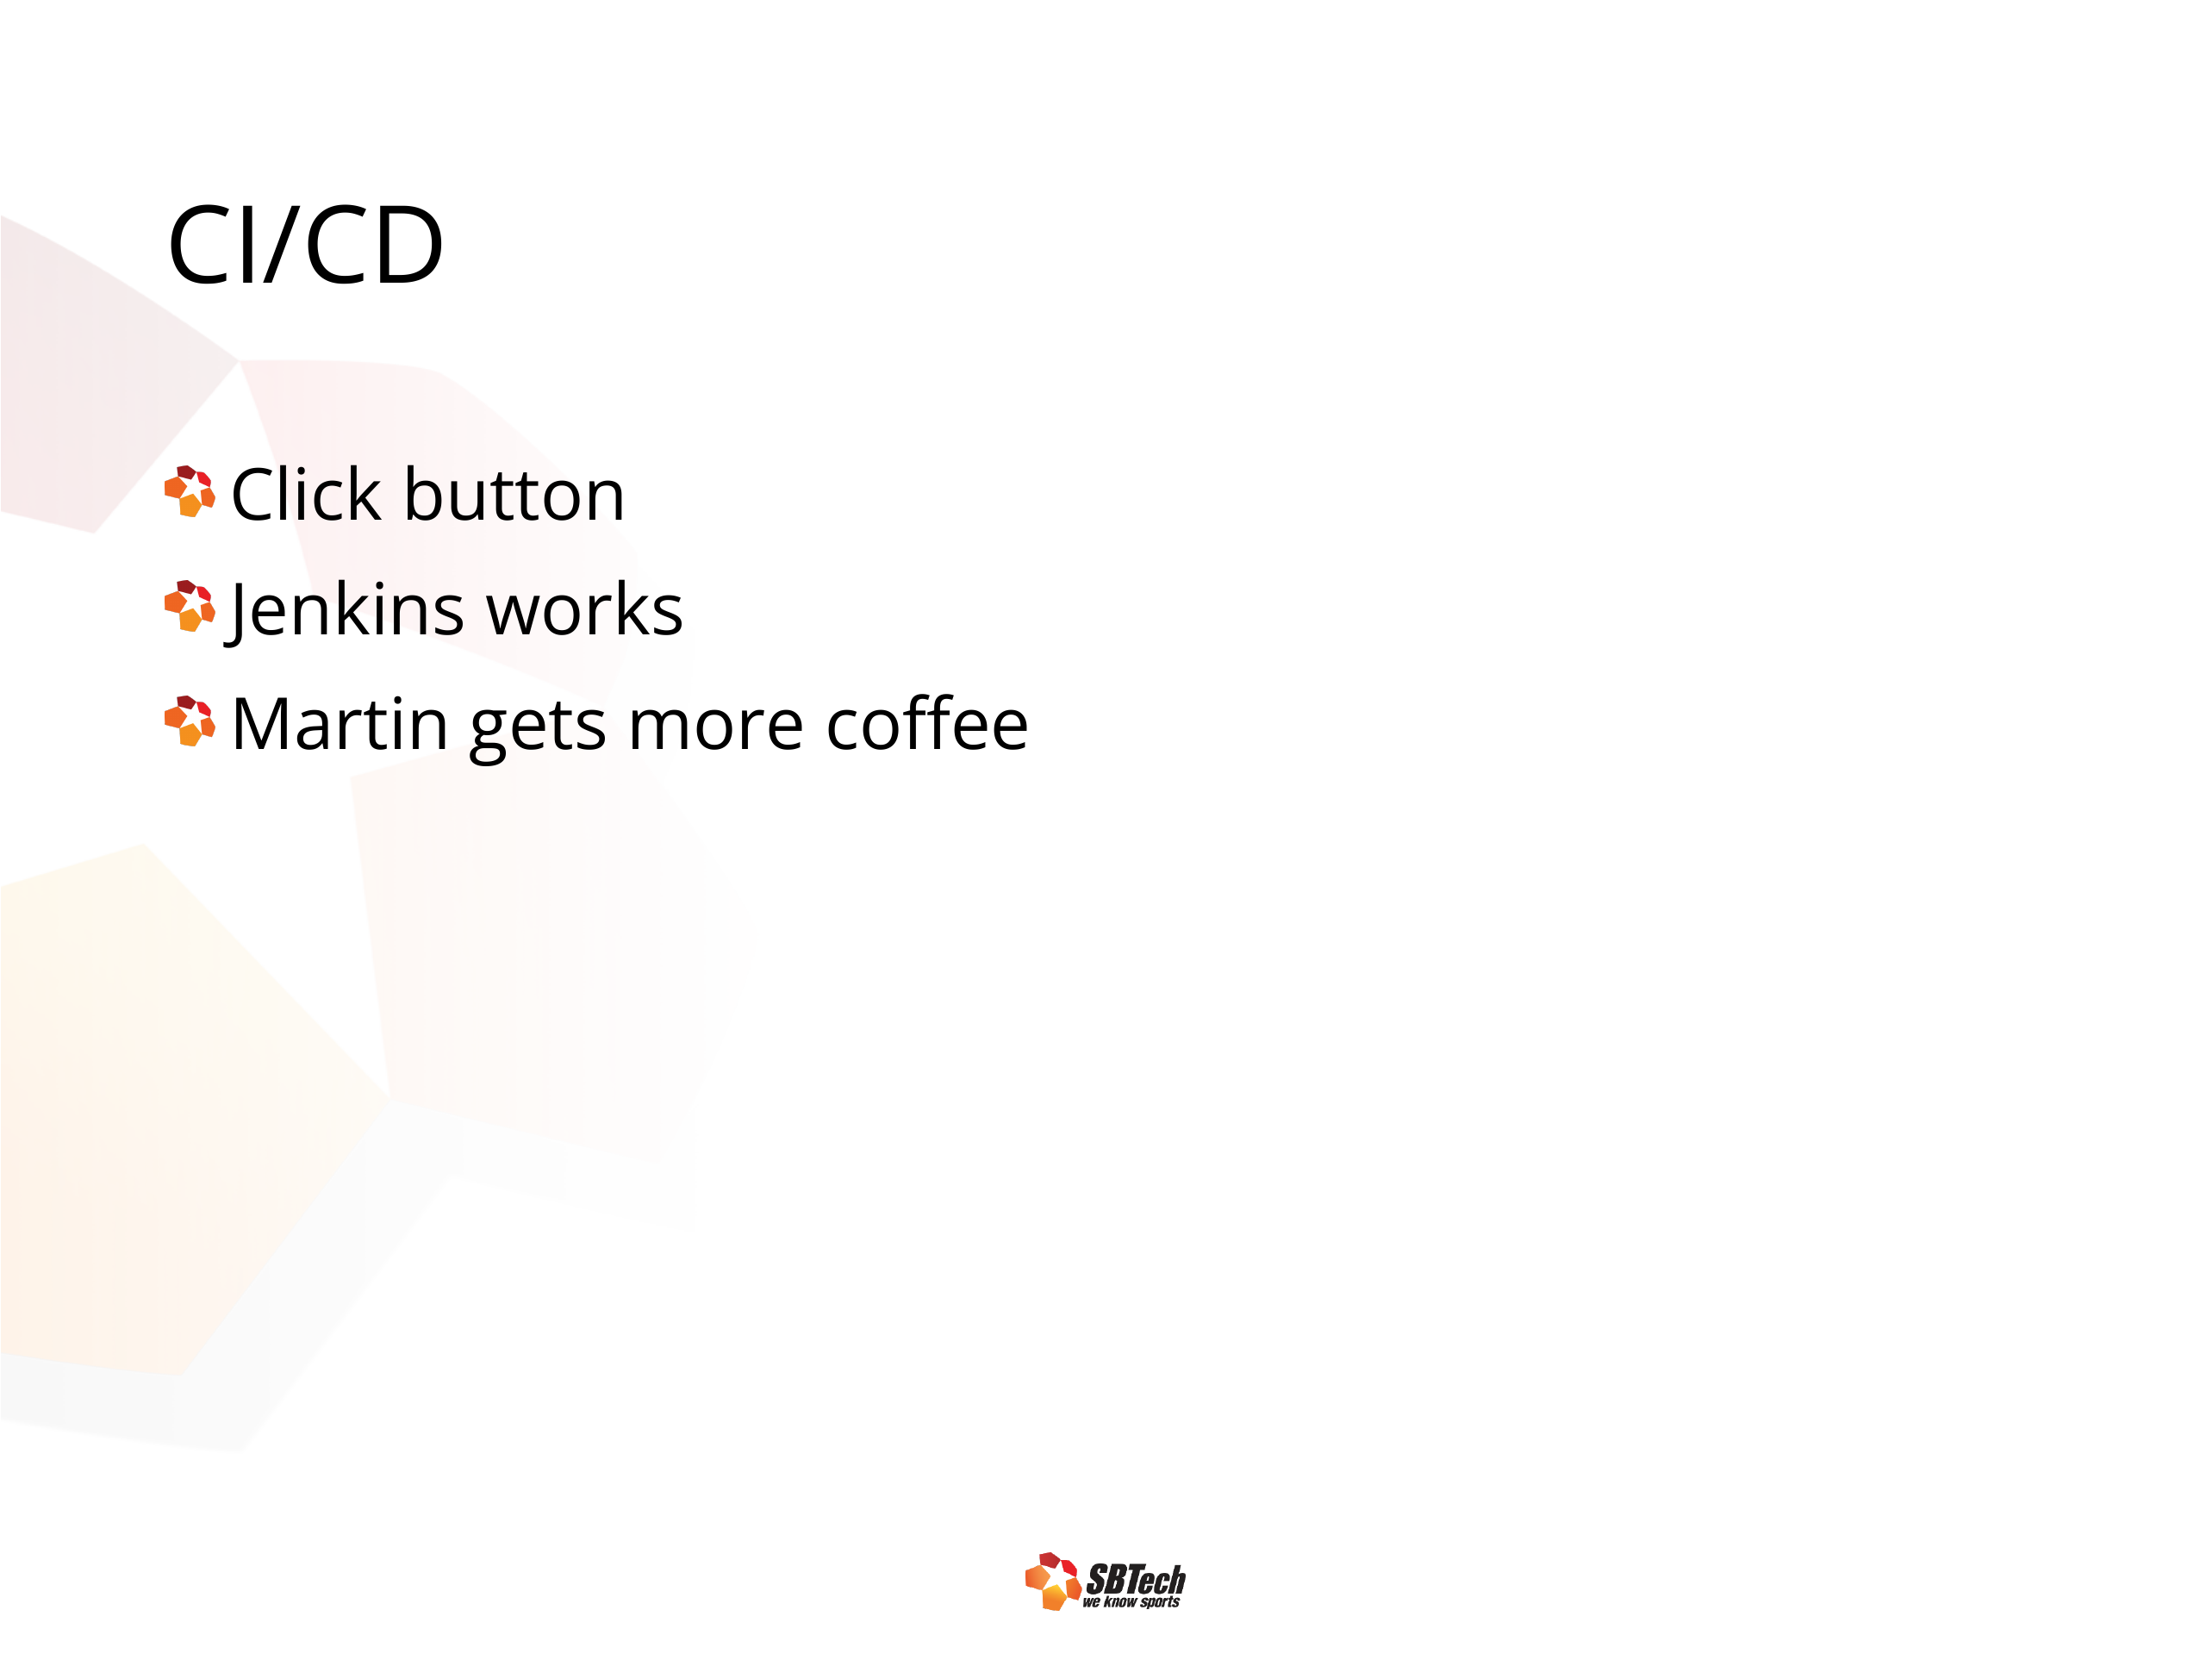

# CI/CD
Click button
Jenkins works
Martin gets more coffee